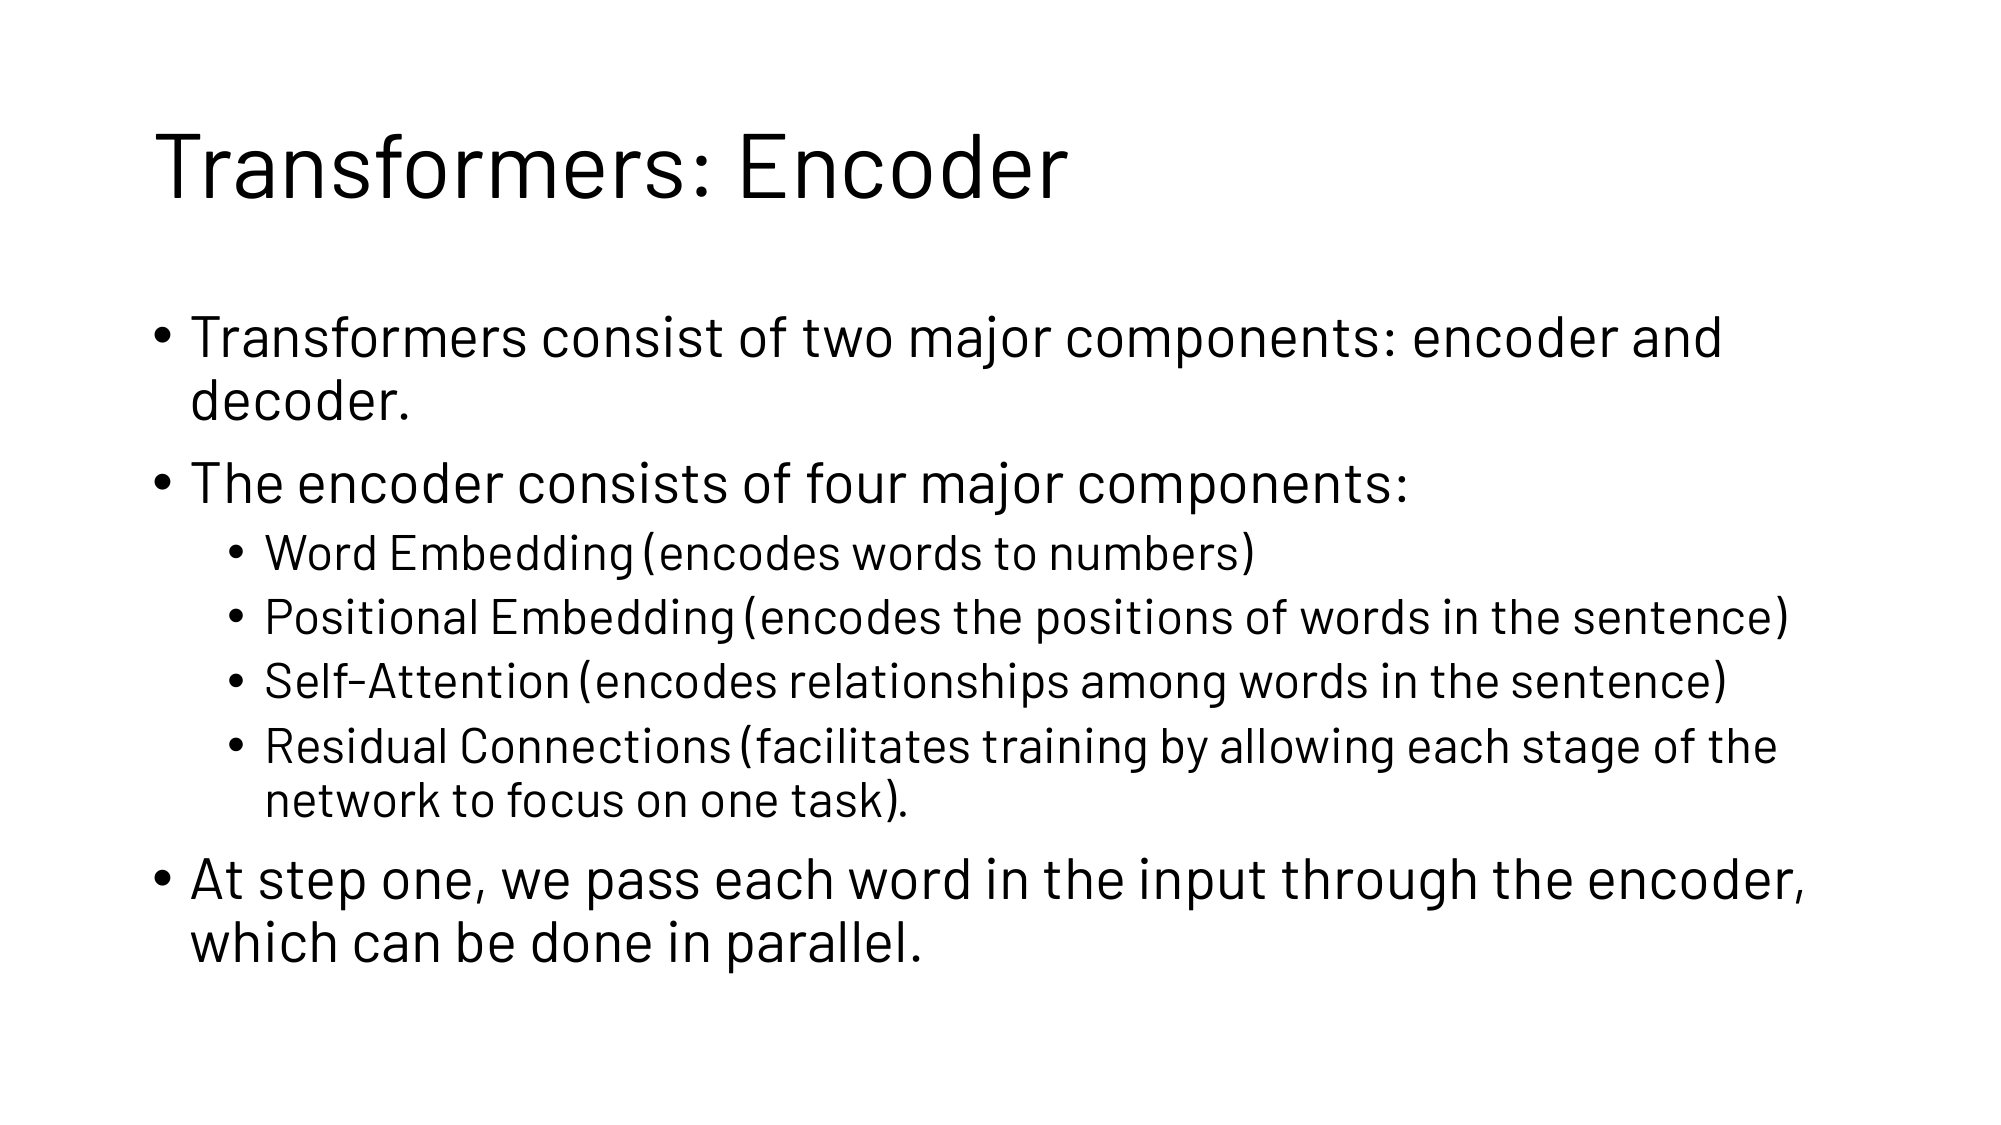

# Transformers: Encoder
Transformers consist of two major components: encoder and decoder.
The encoder consists of four major components:
Word Embedding (encodes words to numbers)
Positional Embedding (encodes the positions of words in the sentence)
Self-Attention (encodes relationships among words in the sentence)
Residual Connections (facilitates training by allowing each stage of the network to focus on one task).
At step one, we pass each word in the input through the encoder, which can be done in parallel.